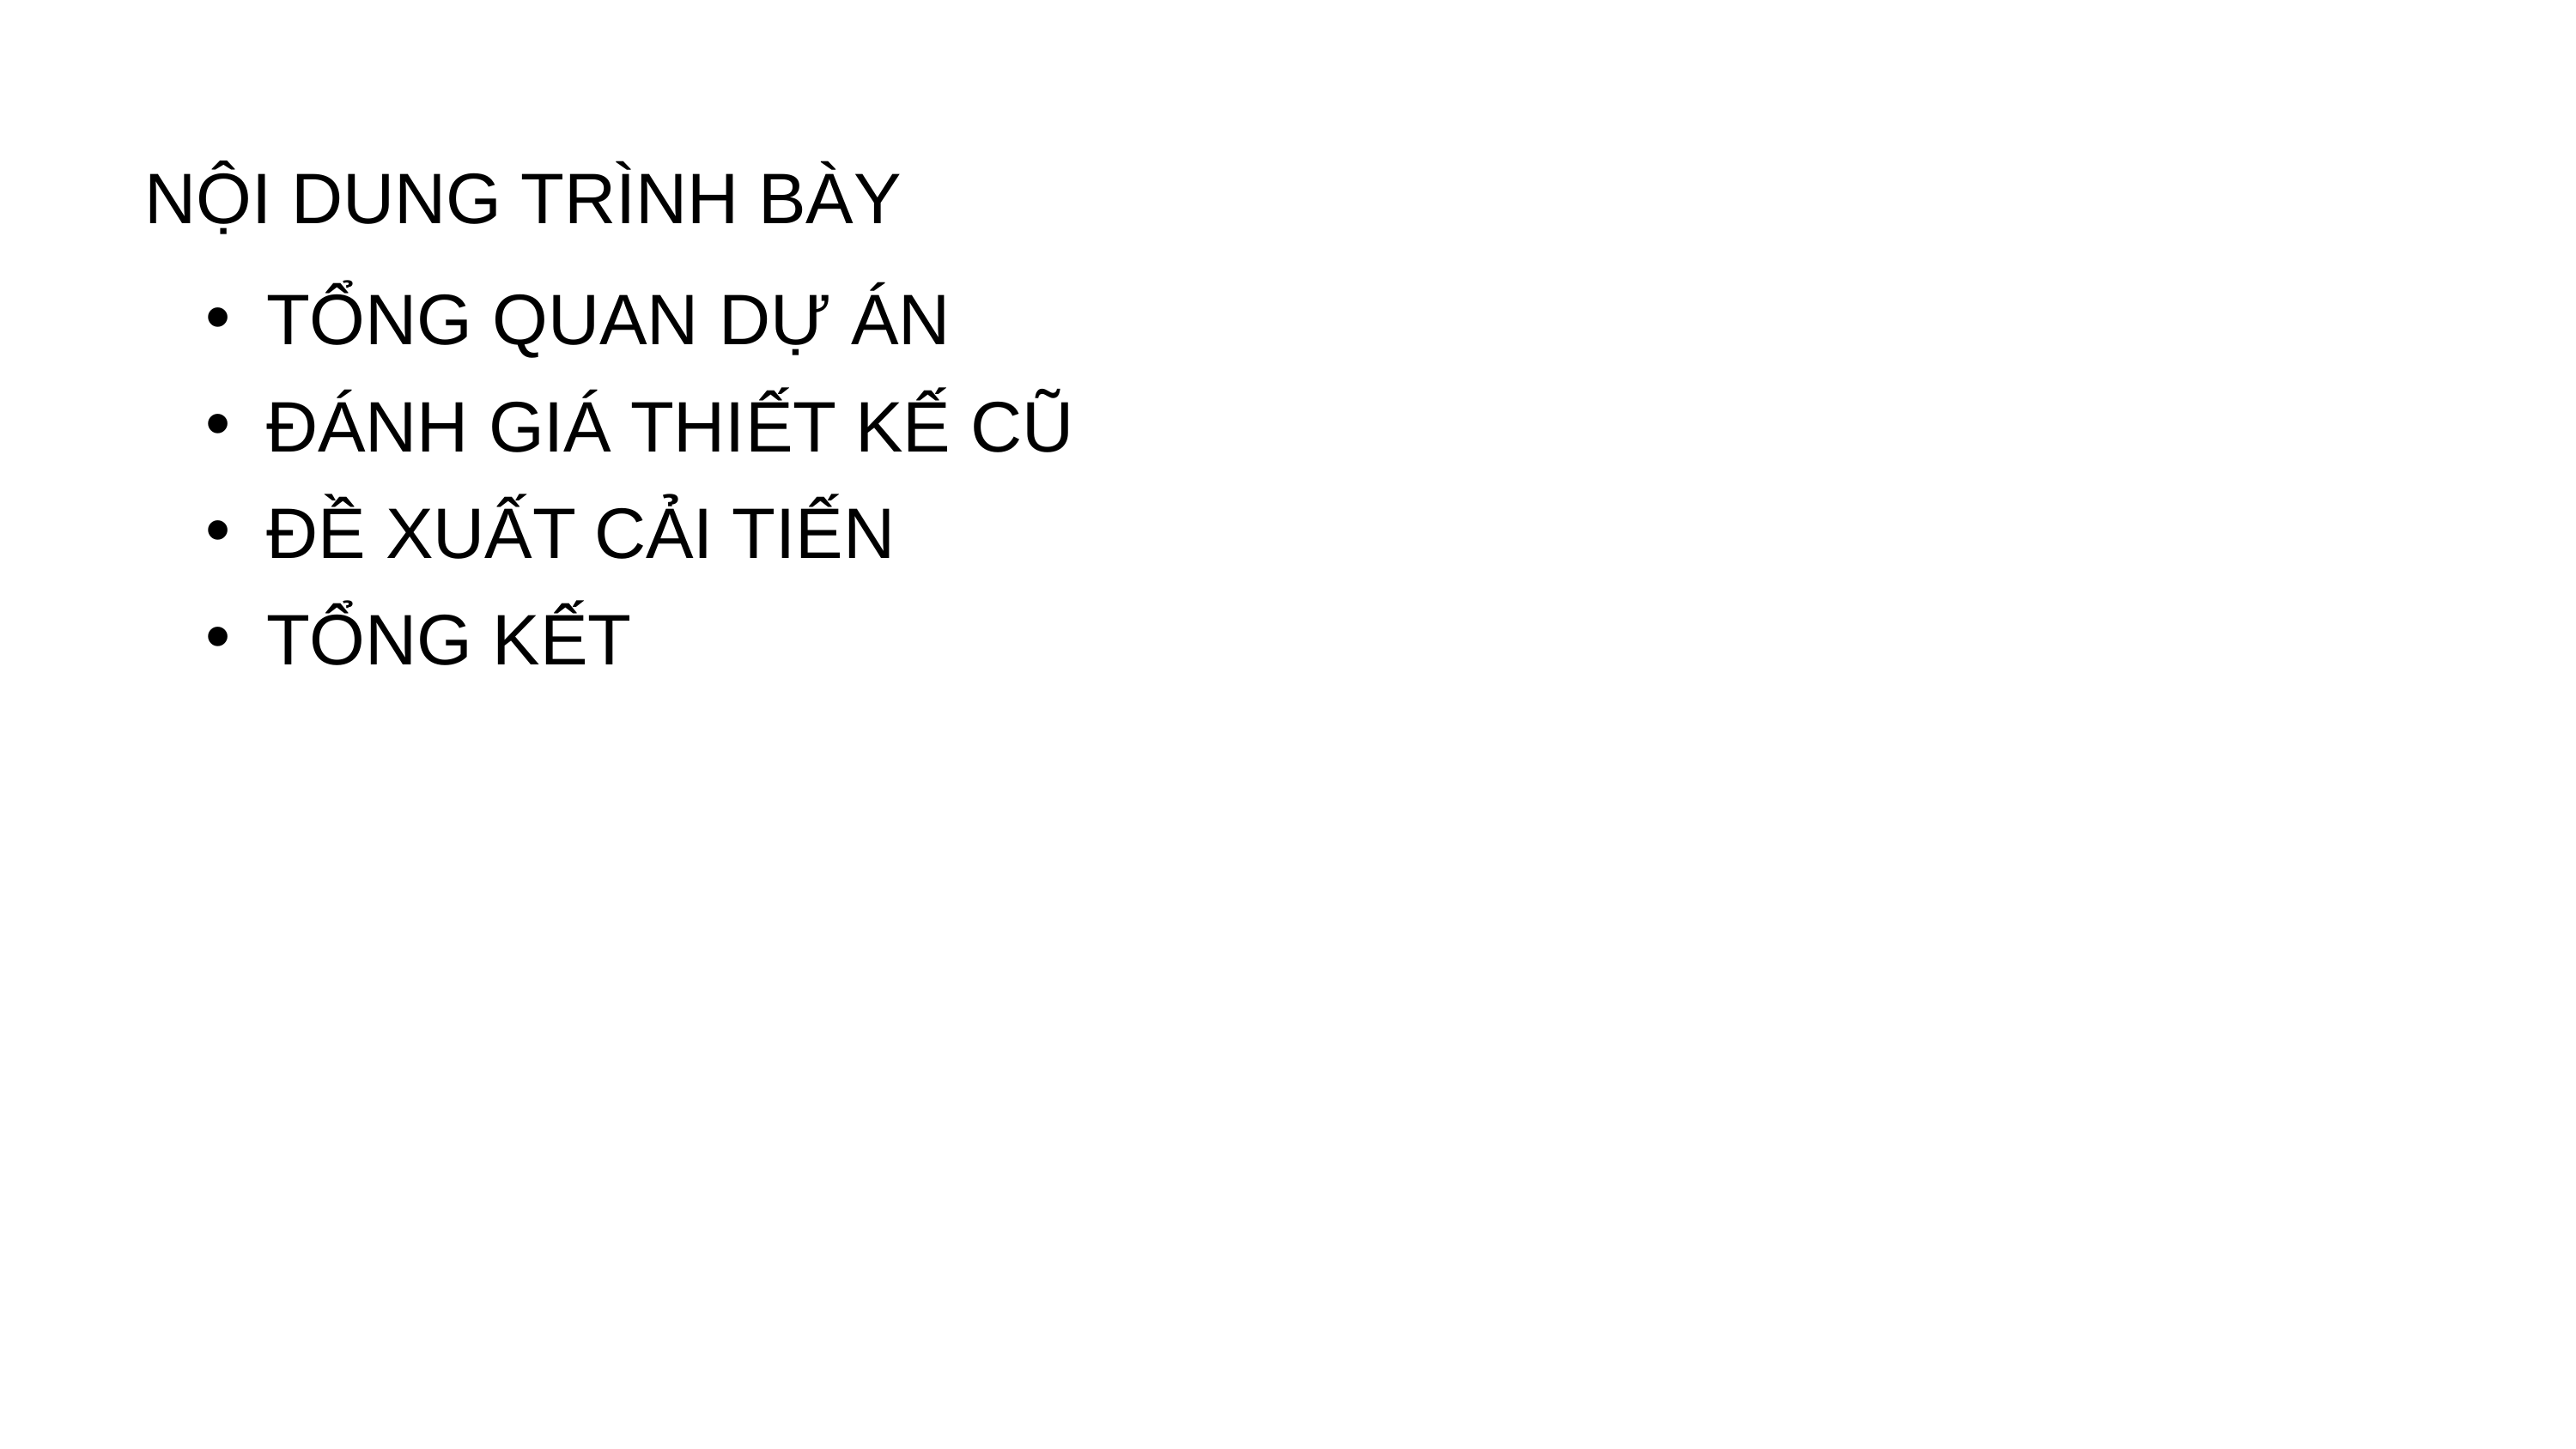

NỘI DUNG TRÌNH BÀY
TỔNG QUAN DỰ ÁN
ĐÁNH GIÁ THIẾT KẾ CŨ
ĐỀ XUẤT CẢI TIẾN
TỔNG KẾT